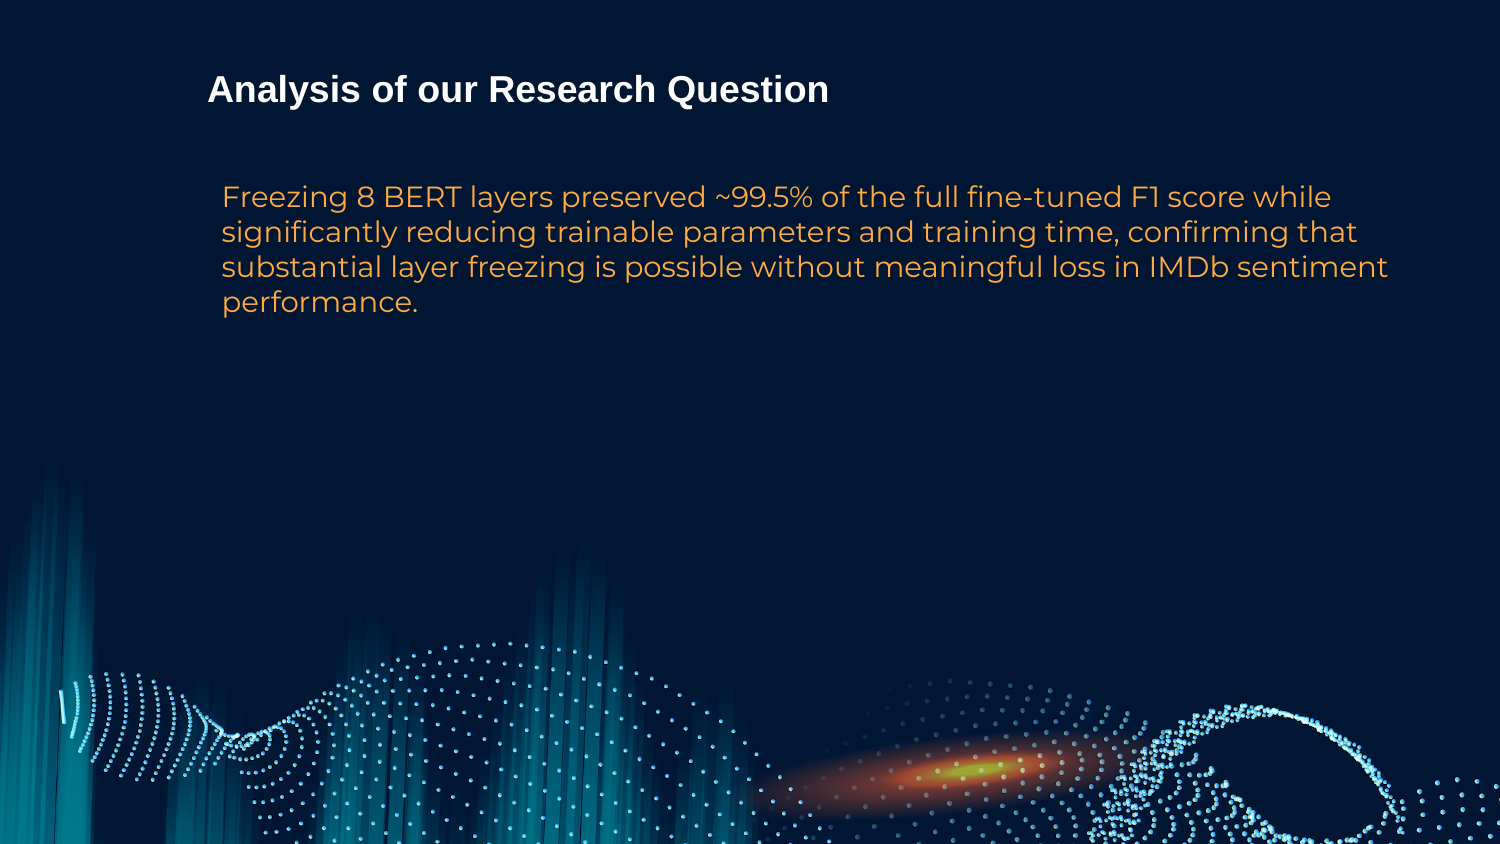

# Analysis of our Research Question
Freezing 8 BERT layers preserved ~99.5% of the full fine-tuned F1 score while significantly reducing trainable parameters and training time, confirming that substantial layer freezing is possible without meaningful loss in IMDb sentiment performance.